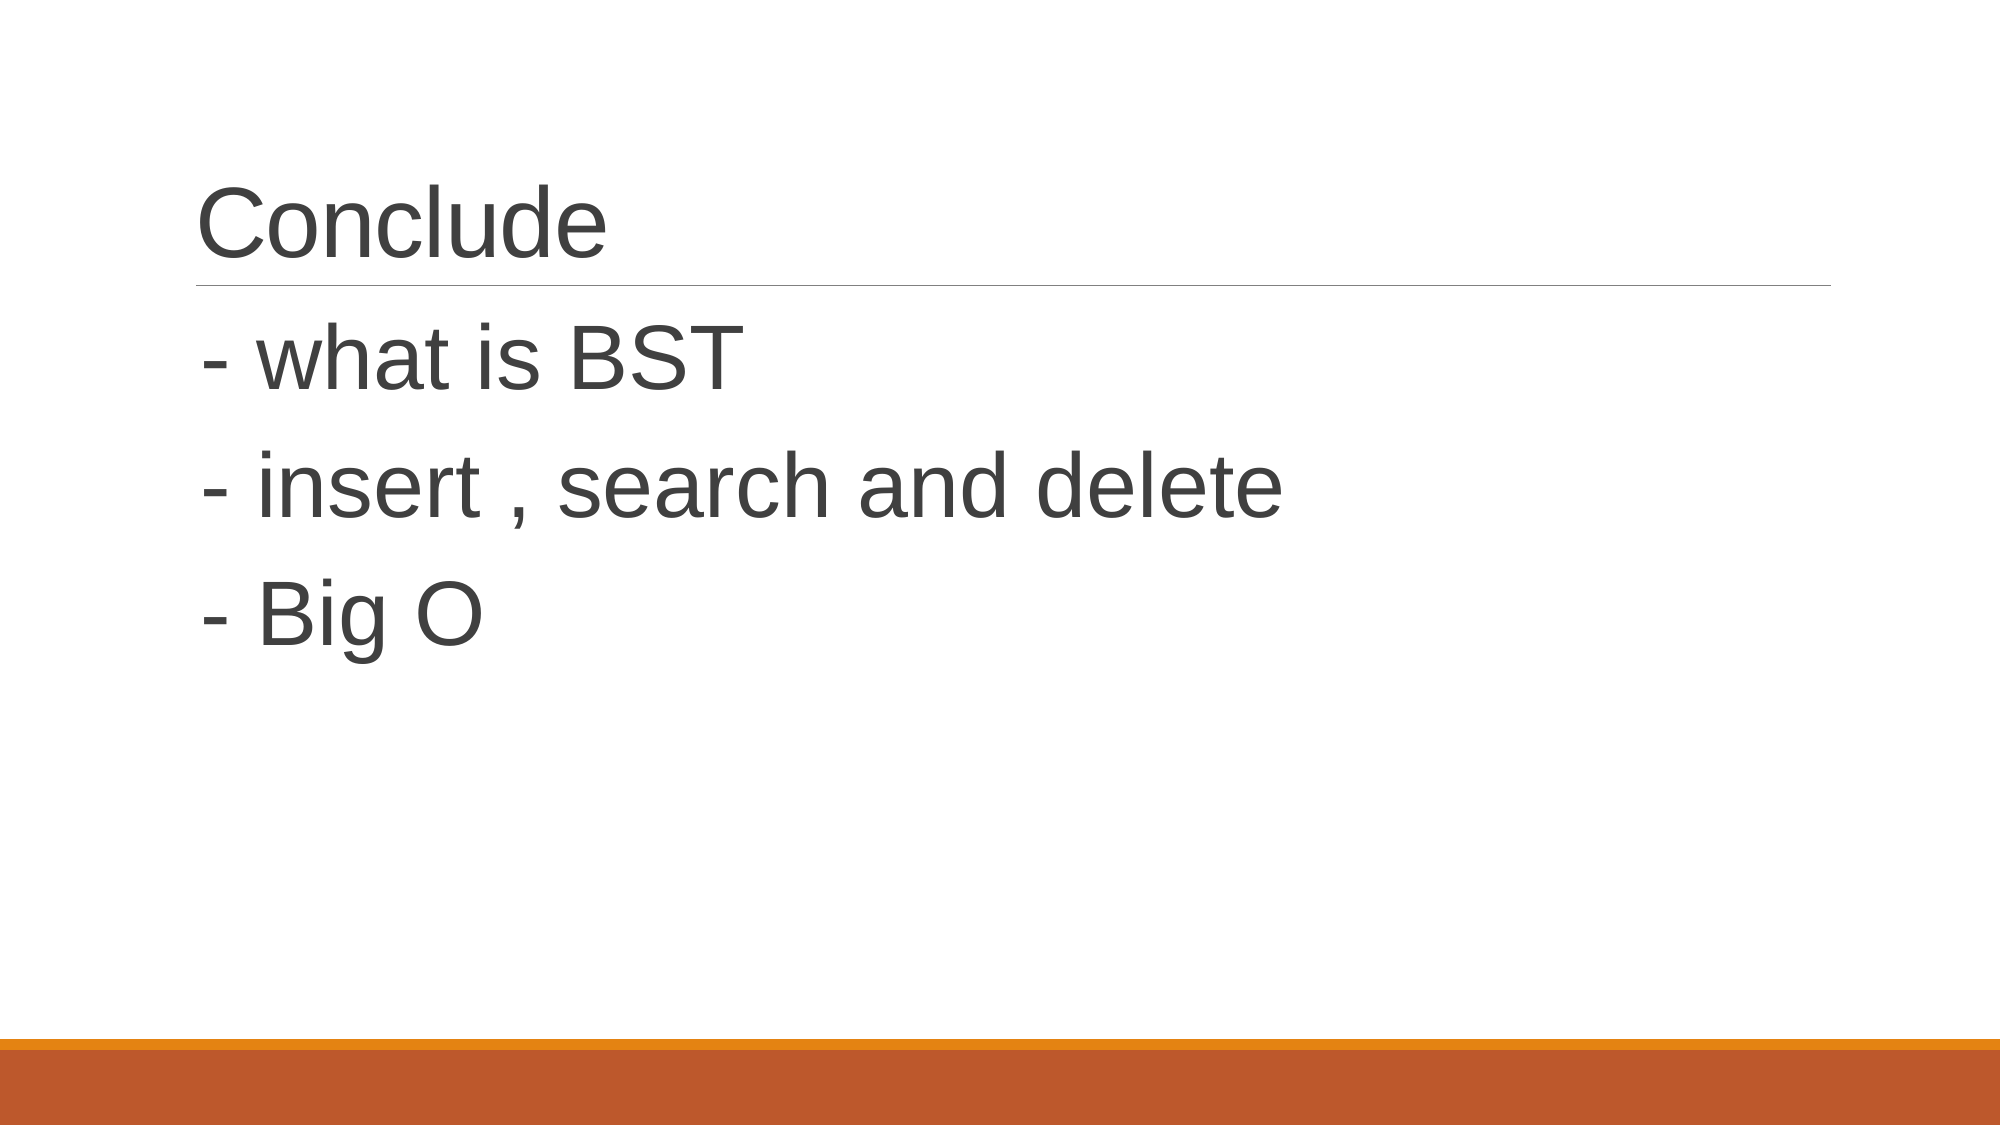

# Conclude
- what is BST
- insert , search and delete
- Big O